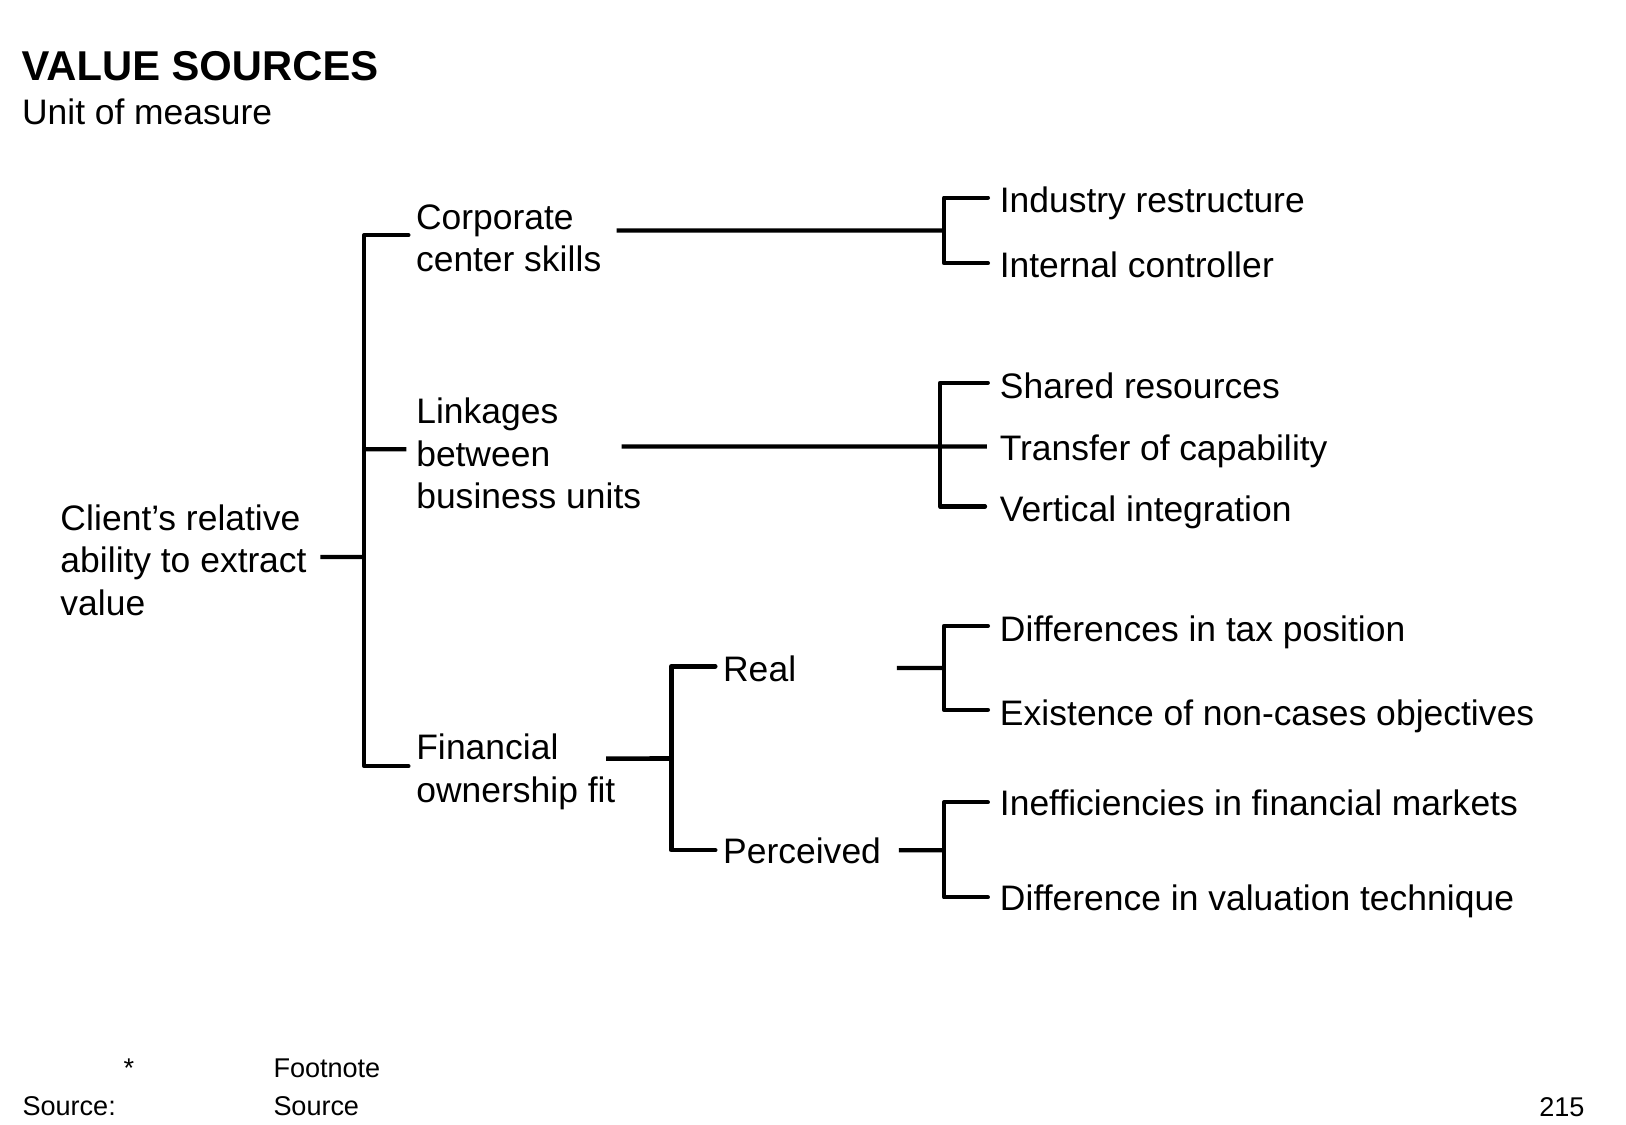

# VALUE SOURCES
Unit of measure
Industry restructure
Corporate center skills

Internal controller
Shared resources

Linkages between business units
Transfer of capability

Vertical integration
Client’s relative ability to extract value

Differences in tax position

Real

Existence of non-cases objectives
Financial ownership fit

Inefficiencies in financial markets

Perceived

Difference in valuation technique
	*	Footnote
Source:		Source
215